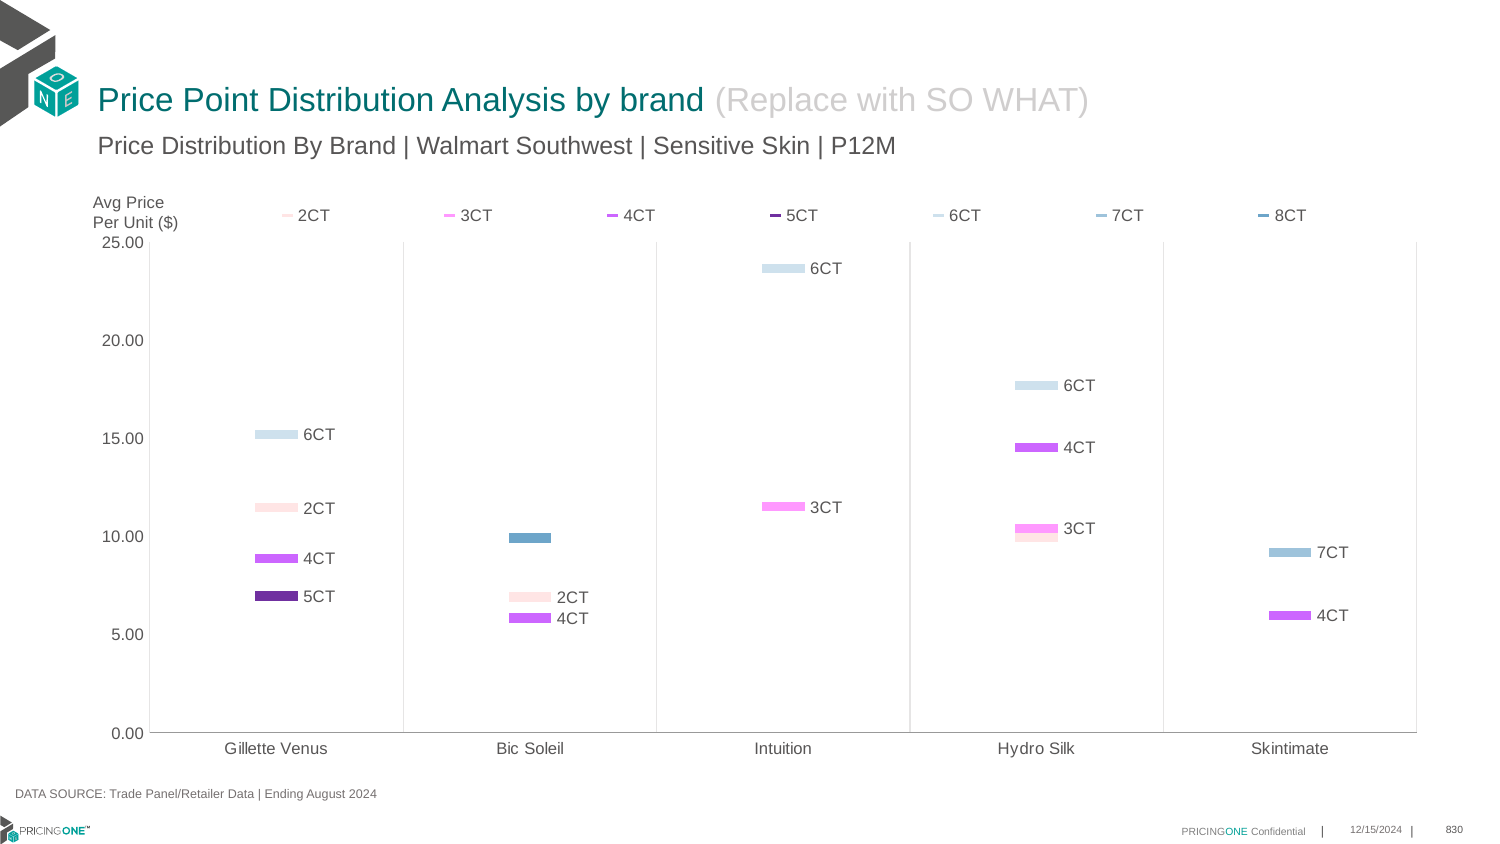

# Price Point Distribution Analysis by brand (Replace with SO WHAT)
Price Distribution By Brand | Walmart Southwest | Sensitive Skin | P12M

### Chart

| Category | 2CT | 3CT | 4CT | 5CT | 6CT | 7CT | 8CT |
|---|---|---|---|---|---|---|---|
| Gillette Venus | 11.45740325633213 | None | 8.886827889061145 | 6.970537634408602 | 15.183215163817257 | None | None |
| Bic Soleil | 6.918137917380413 | None | 5.843716884707743 | None | None | None | 9.919417460828997 |
| Intuition | None | 11.508286401785657 | None | None | 23.65001736714137 | None | None |
| Hydro Silk | 9.949945516040927 | 10.41439260083328 | 14.541578367381538 | None | 17.699918614114637 | None | None |
| Skintimate | None | None | 5.970657530693412 | None | None | 9.1884106874444 | None |
Avg Price
Per Unit ($)
DATA SOURCE: Trade Panel/Retailer Data | Ending August 2024
12/15/2024
830